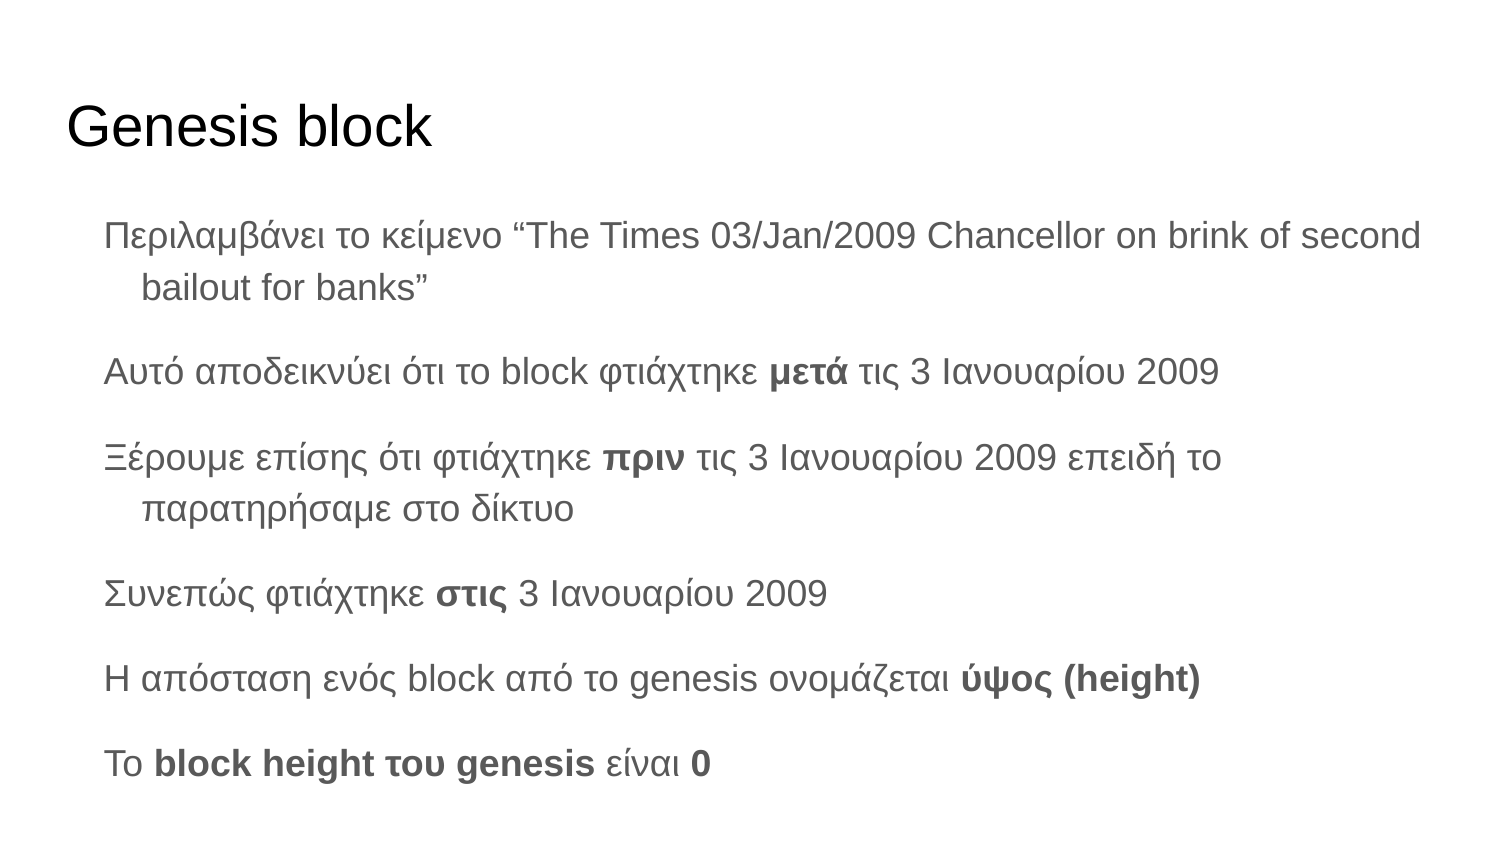

# Genesis block
Περιλαμβάνει το κείμενο “The Times 03/Jan/2009 Chancellor on brink of second bailout for banks”
Αυτό αποδεικνύει ότι το block φτιάχτηκε μετά τις 3 Ιανουαρίου 2009
Ξέρουμε επίσης ότι φτιάχτηκε πριν τις 3 Ιανουαρίου 2009 επειδή το παρατηρήσαμε στο δίκτυο
Συνεπώς φτιάχτηκε στις 3 Ιανουαρίου 2009
Η απόσταση ενός block από το genesis ονομάζεται ύψος (height)
Το block height του genesis είναι 0